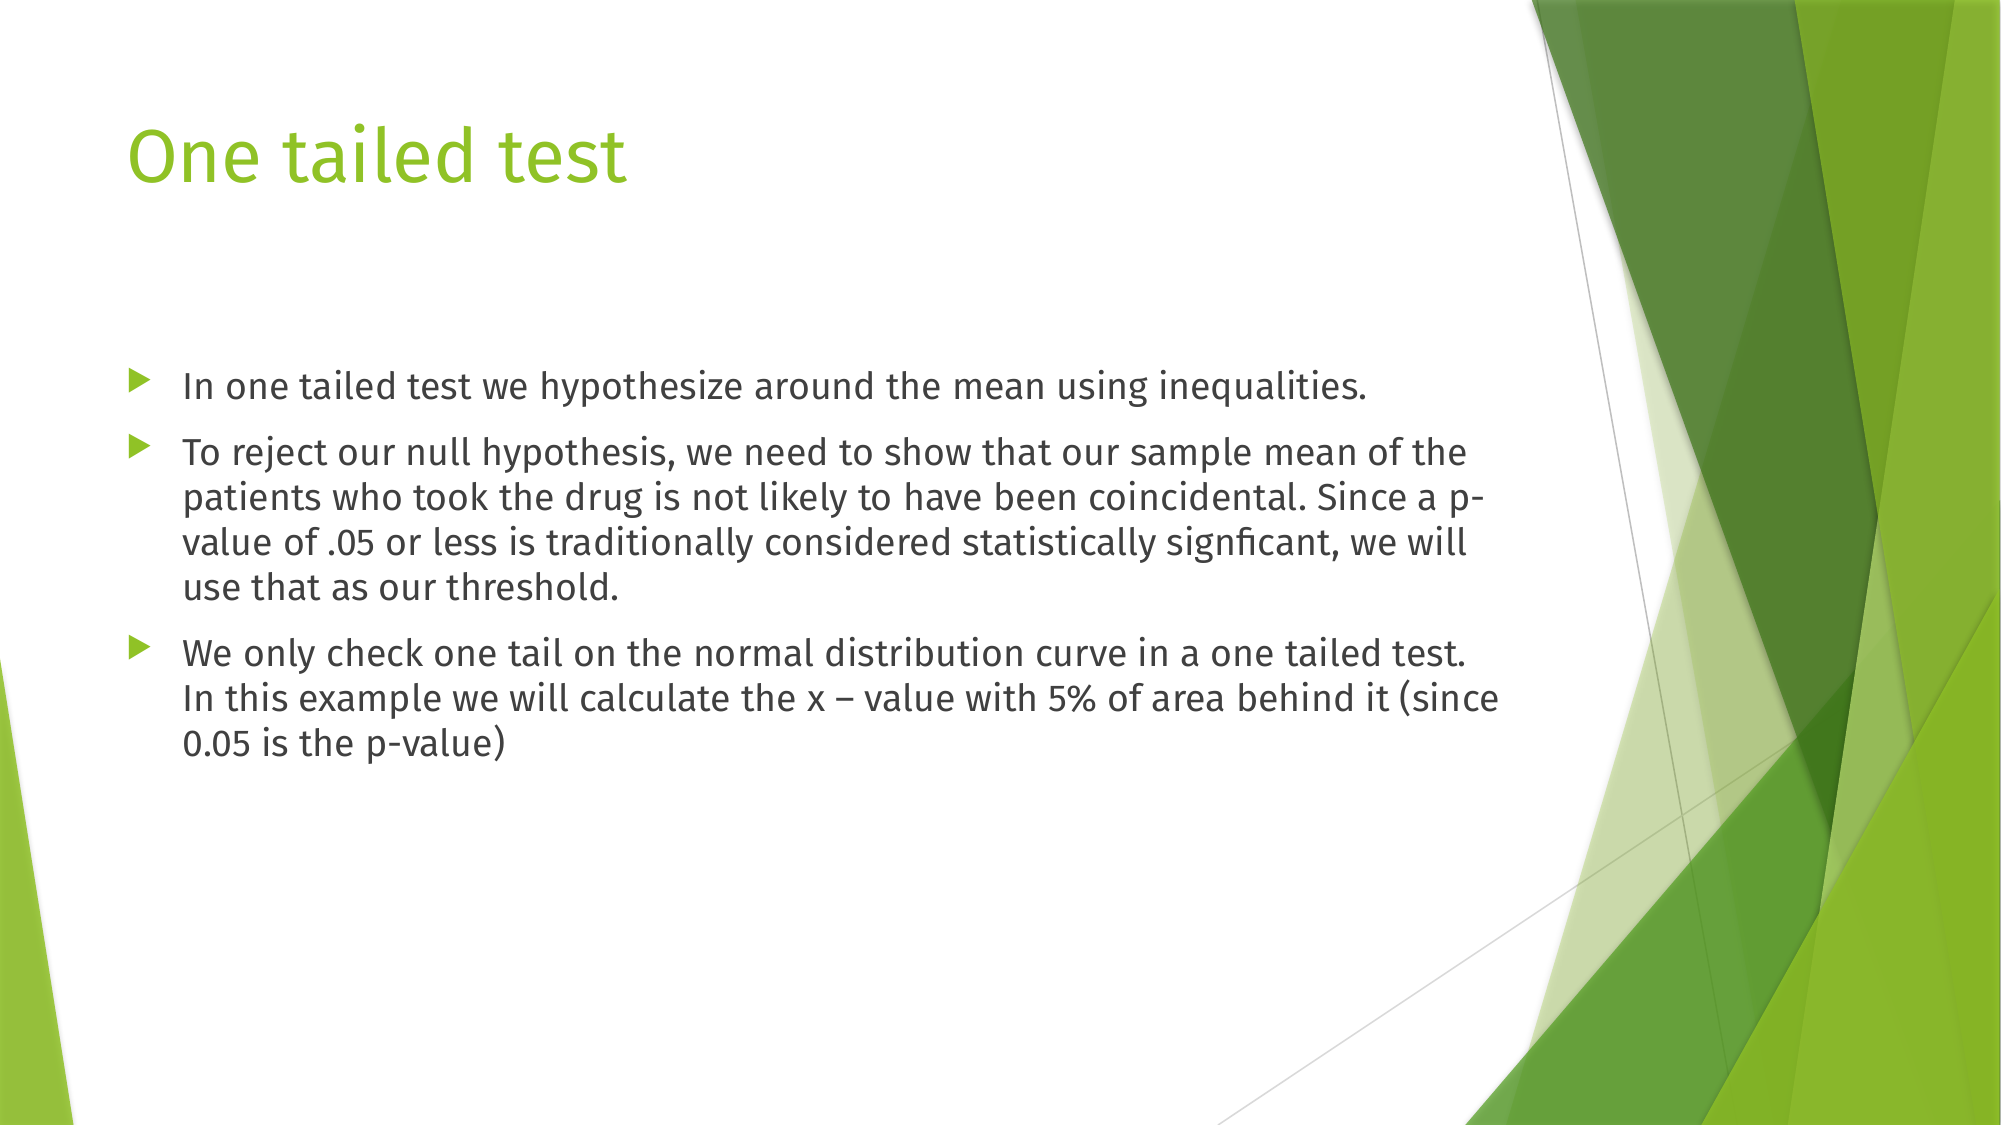

# One tailed test
In one tailed test we hypothesize around the mean using inequalities.
To reject our null hypothesis, we need to show that our sample mean of the patients who took the drug is not likely to have been coincidental. Since a p-value of .05 or less is traditionally considered statistically signficant, we will use that as our threshold.
We only check one tail on the normal distribution curve in a one tailed test. In this example we will calculate the x – value with 5% of area behind it (since 0.05 is the p-value)